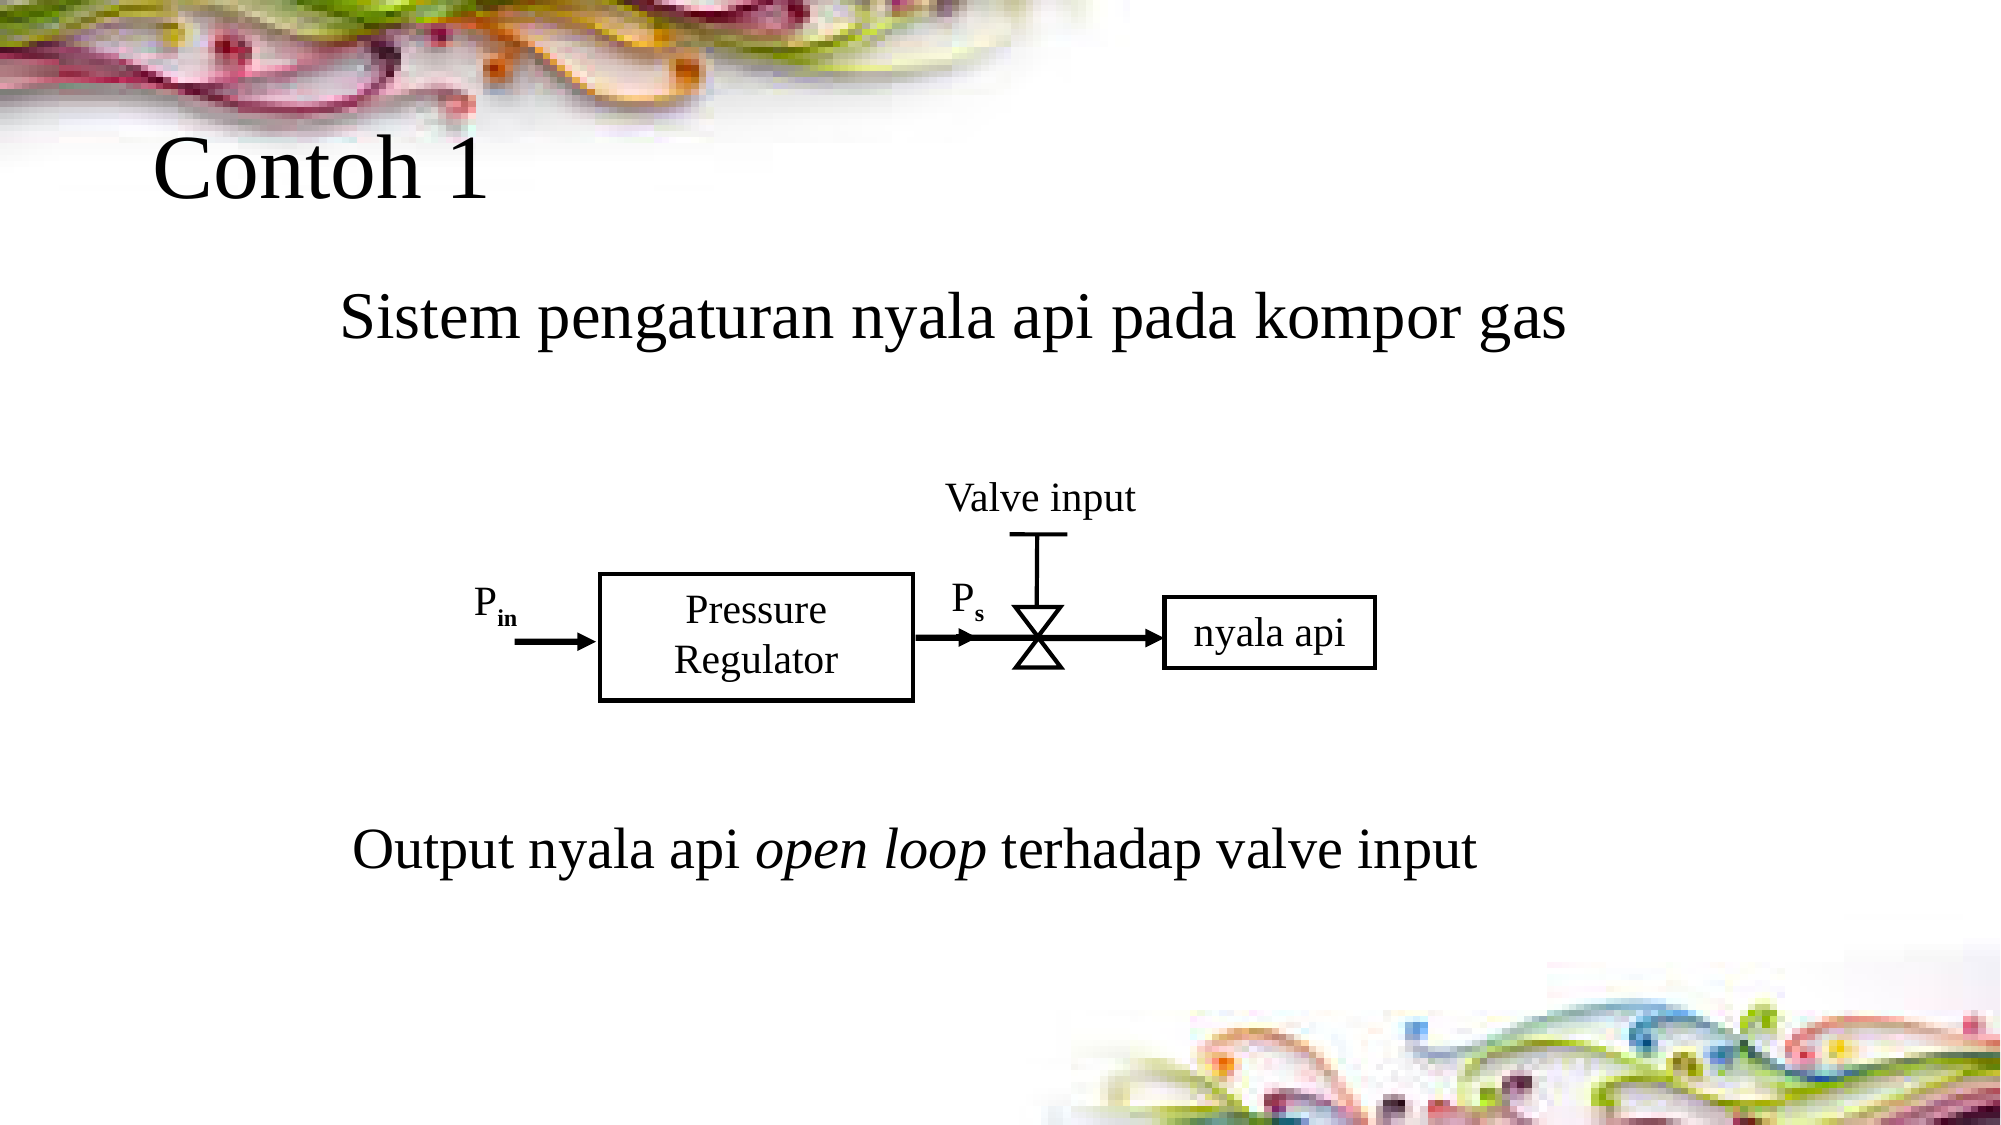

# Contoh 1
Sistem pengaturan nyala api pada kompor gas
Valve input

Ps
Pin
Pressure
Regulator
nyala api

Output nyala api open loop terhadap valve input